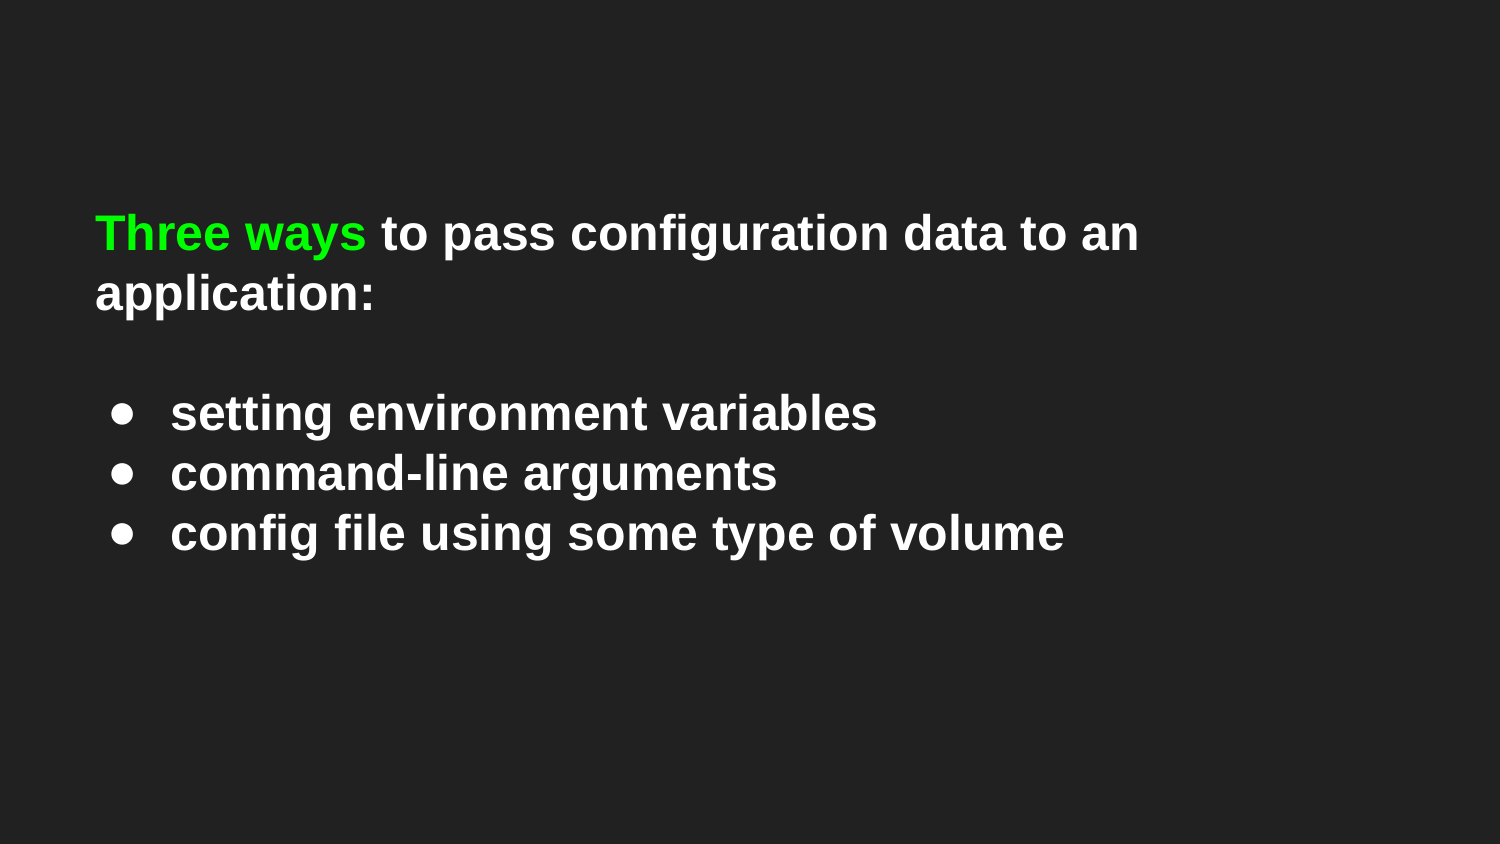

# Three ways to pass configuration data to an application:

setting environment variables
command-line arguments
config file using some type of volume